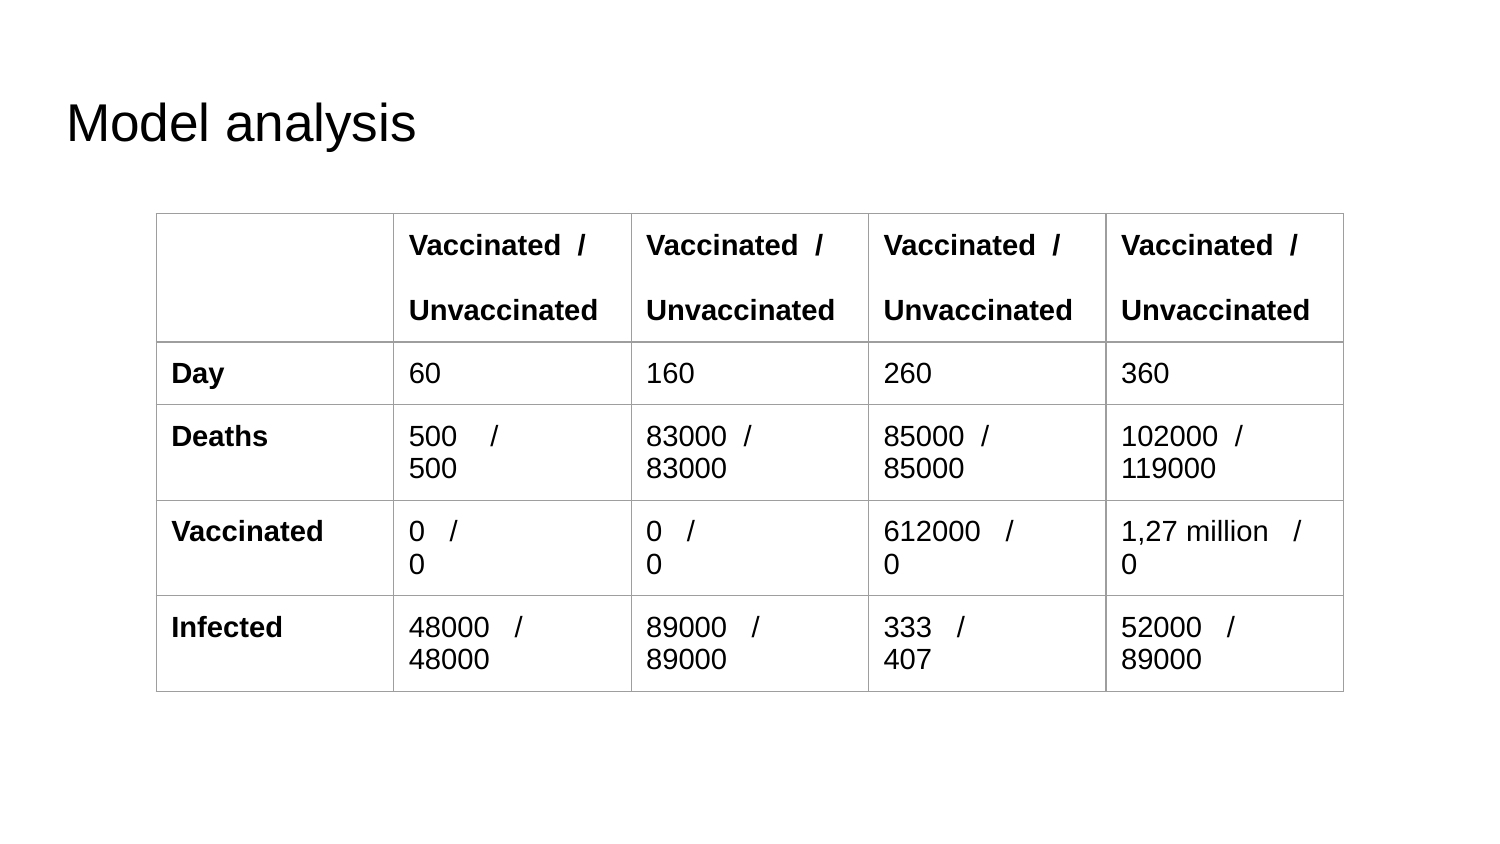

# Model analysis
|  | Vaccinated / Unvaccinated | Vaccinated / Unvaccinated | Vaccinated / Unvaccinated | Vaccinated / Unvaccinated |
| --- | --- | --- | --- | --- |
| Day | 60 | 160 | 260 | 360 |
| Deaths | 500 / 500 | 83000 / 83000 | 85000 / 85000 | 102000 / 119000 |
| Vaccinated | 0 / 0 | 0 / 0 | 612000 / 0 | 1,27 million / 0 |
| Infected | 48000 / 48000 | 89000 / 89000 | 333 / 407 | 52000 / 89000 |